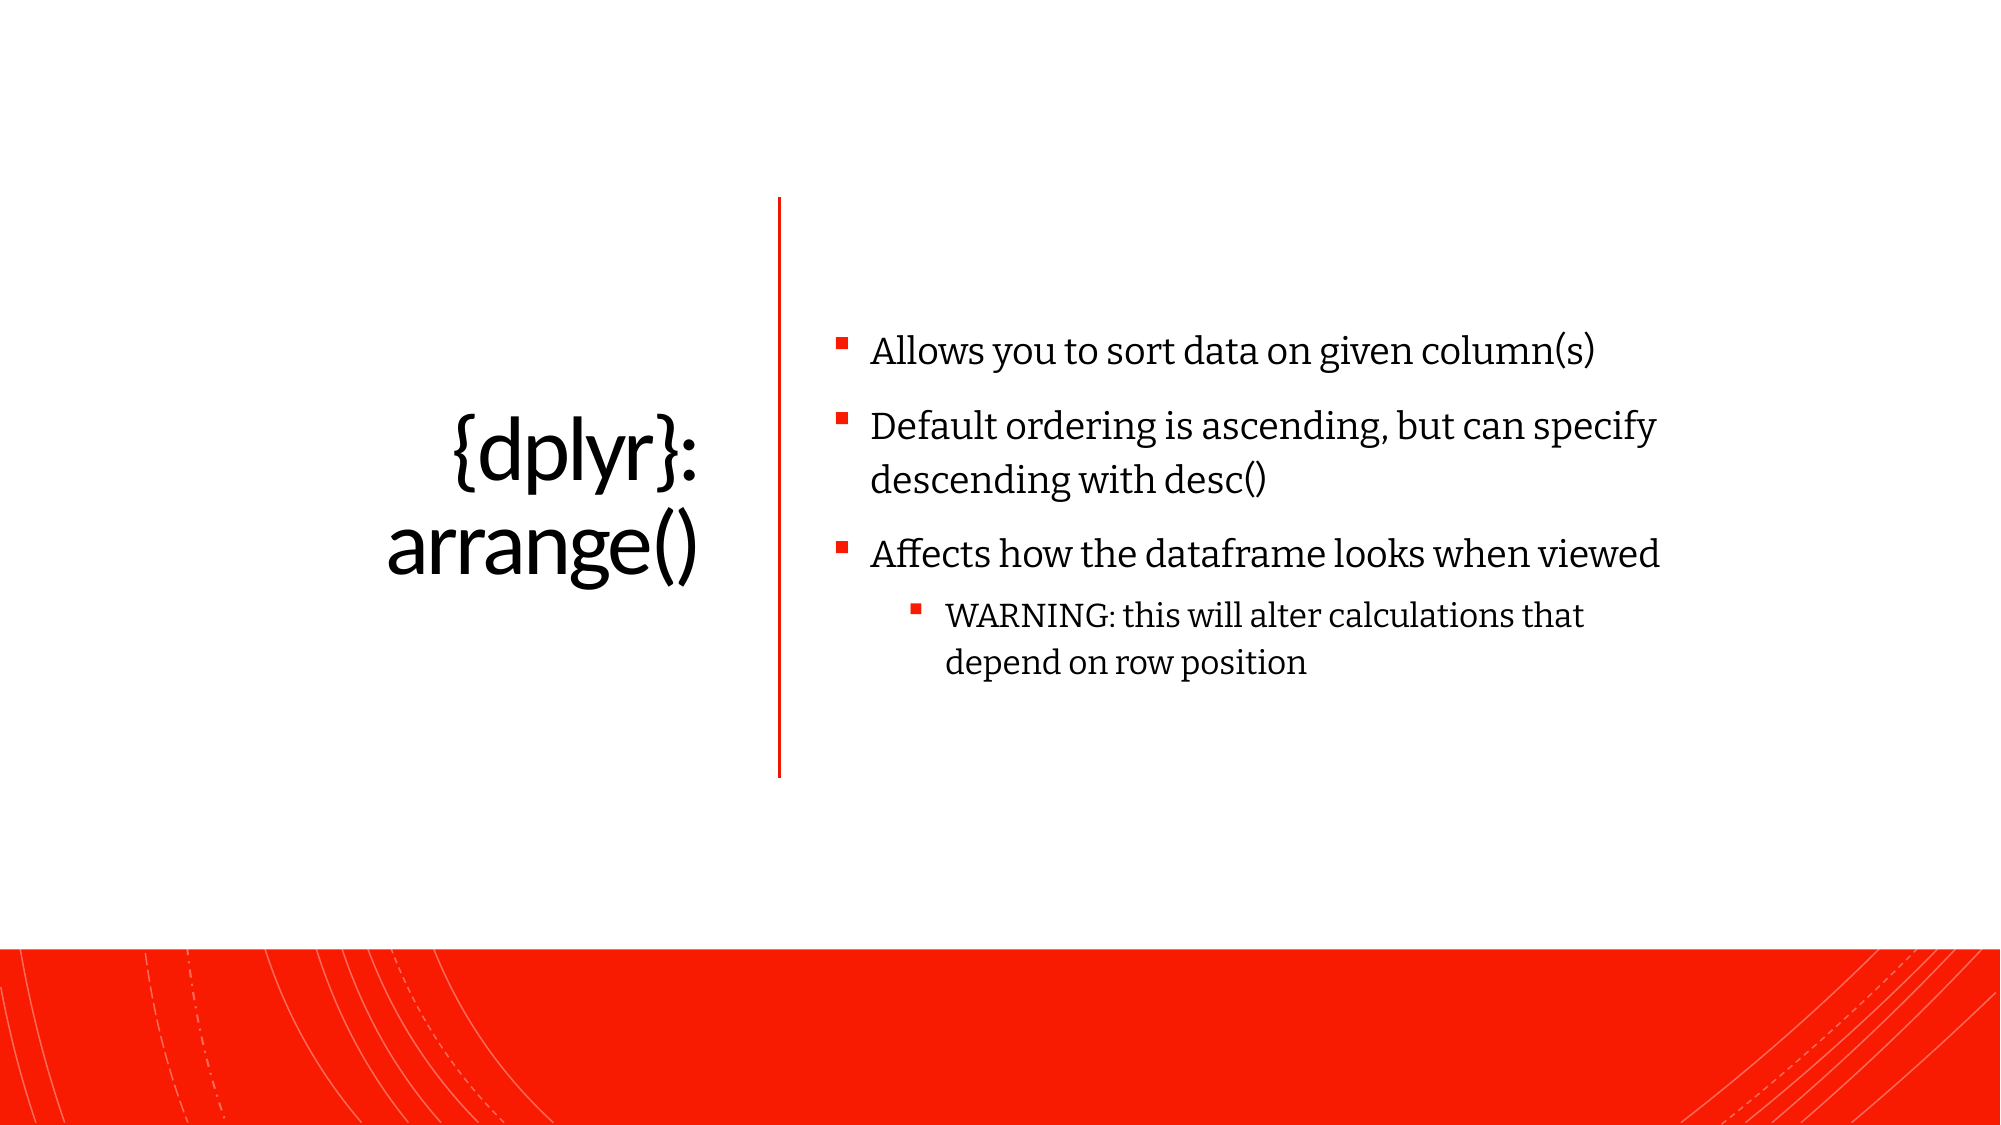

# {dplyr}: arrange()
Allows you to sort data on given column(s)
Default ordering is ascending, but can specify descending with desc()
Affects how the dataframe looks when viewed
WARNING: this will alter calculations that depend on row position